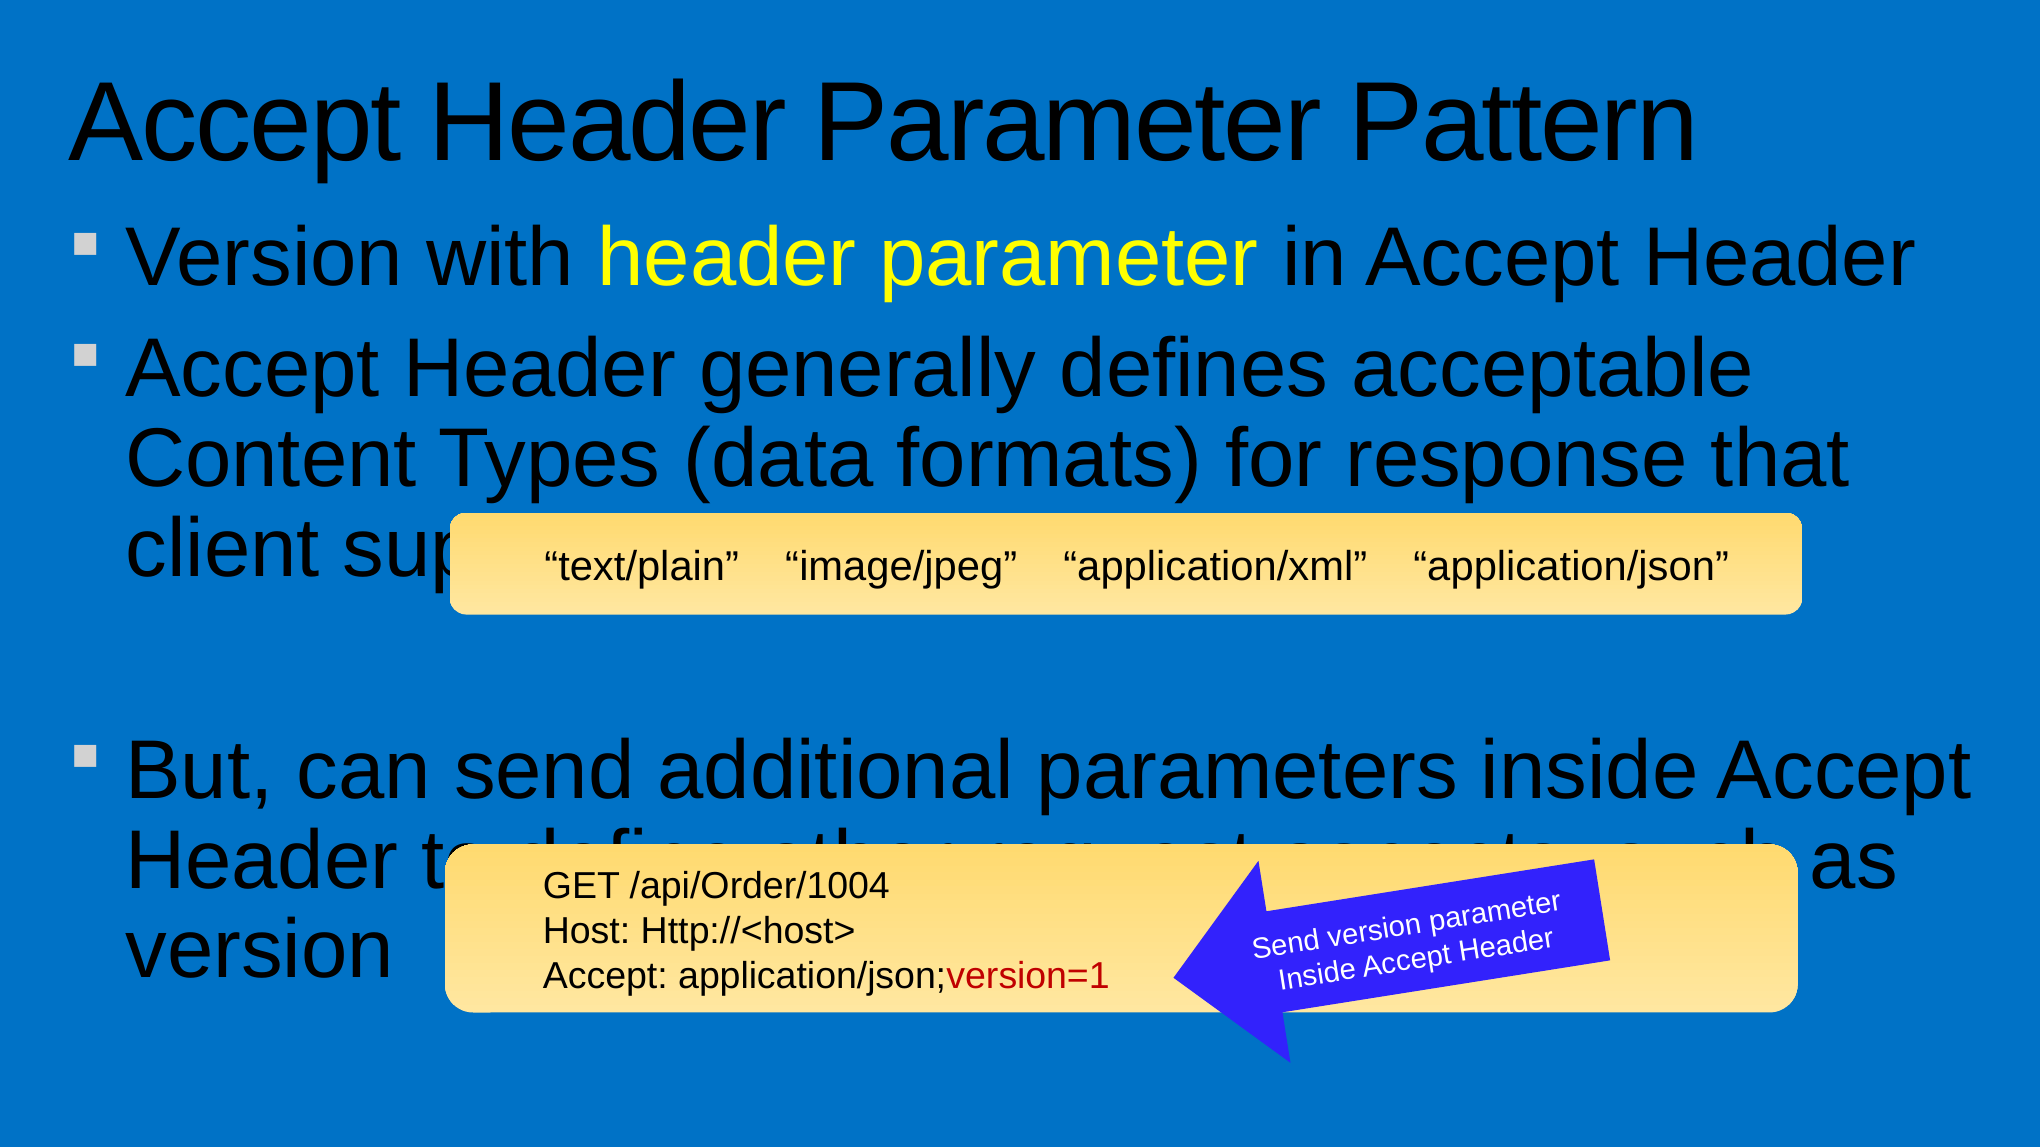

# Accept Header Parameter Pattern
Version with header parameter in Accept Header
Accept Header generally defines acceptable Content Types (data formats) for response that client supports

But, can send additional parameters inside Accept Header to define other request aspects, such as version
“text/plain”    “image/jpeg”    “application/xml”    “application/json”
Send version parameter
Inside Accept Header
GET /api/Order/1004
Host: Http://<host>
Accept: application/json;version=1